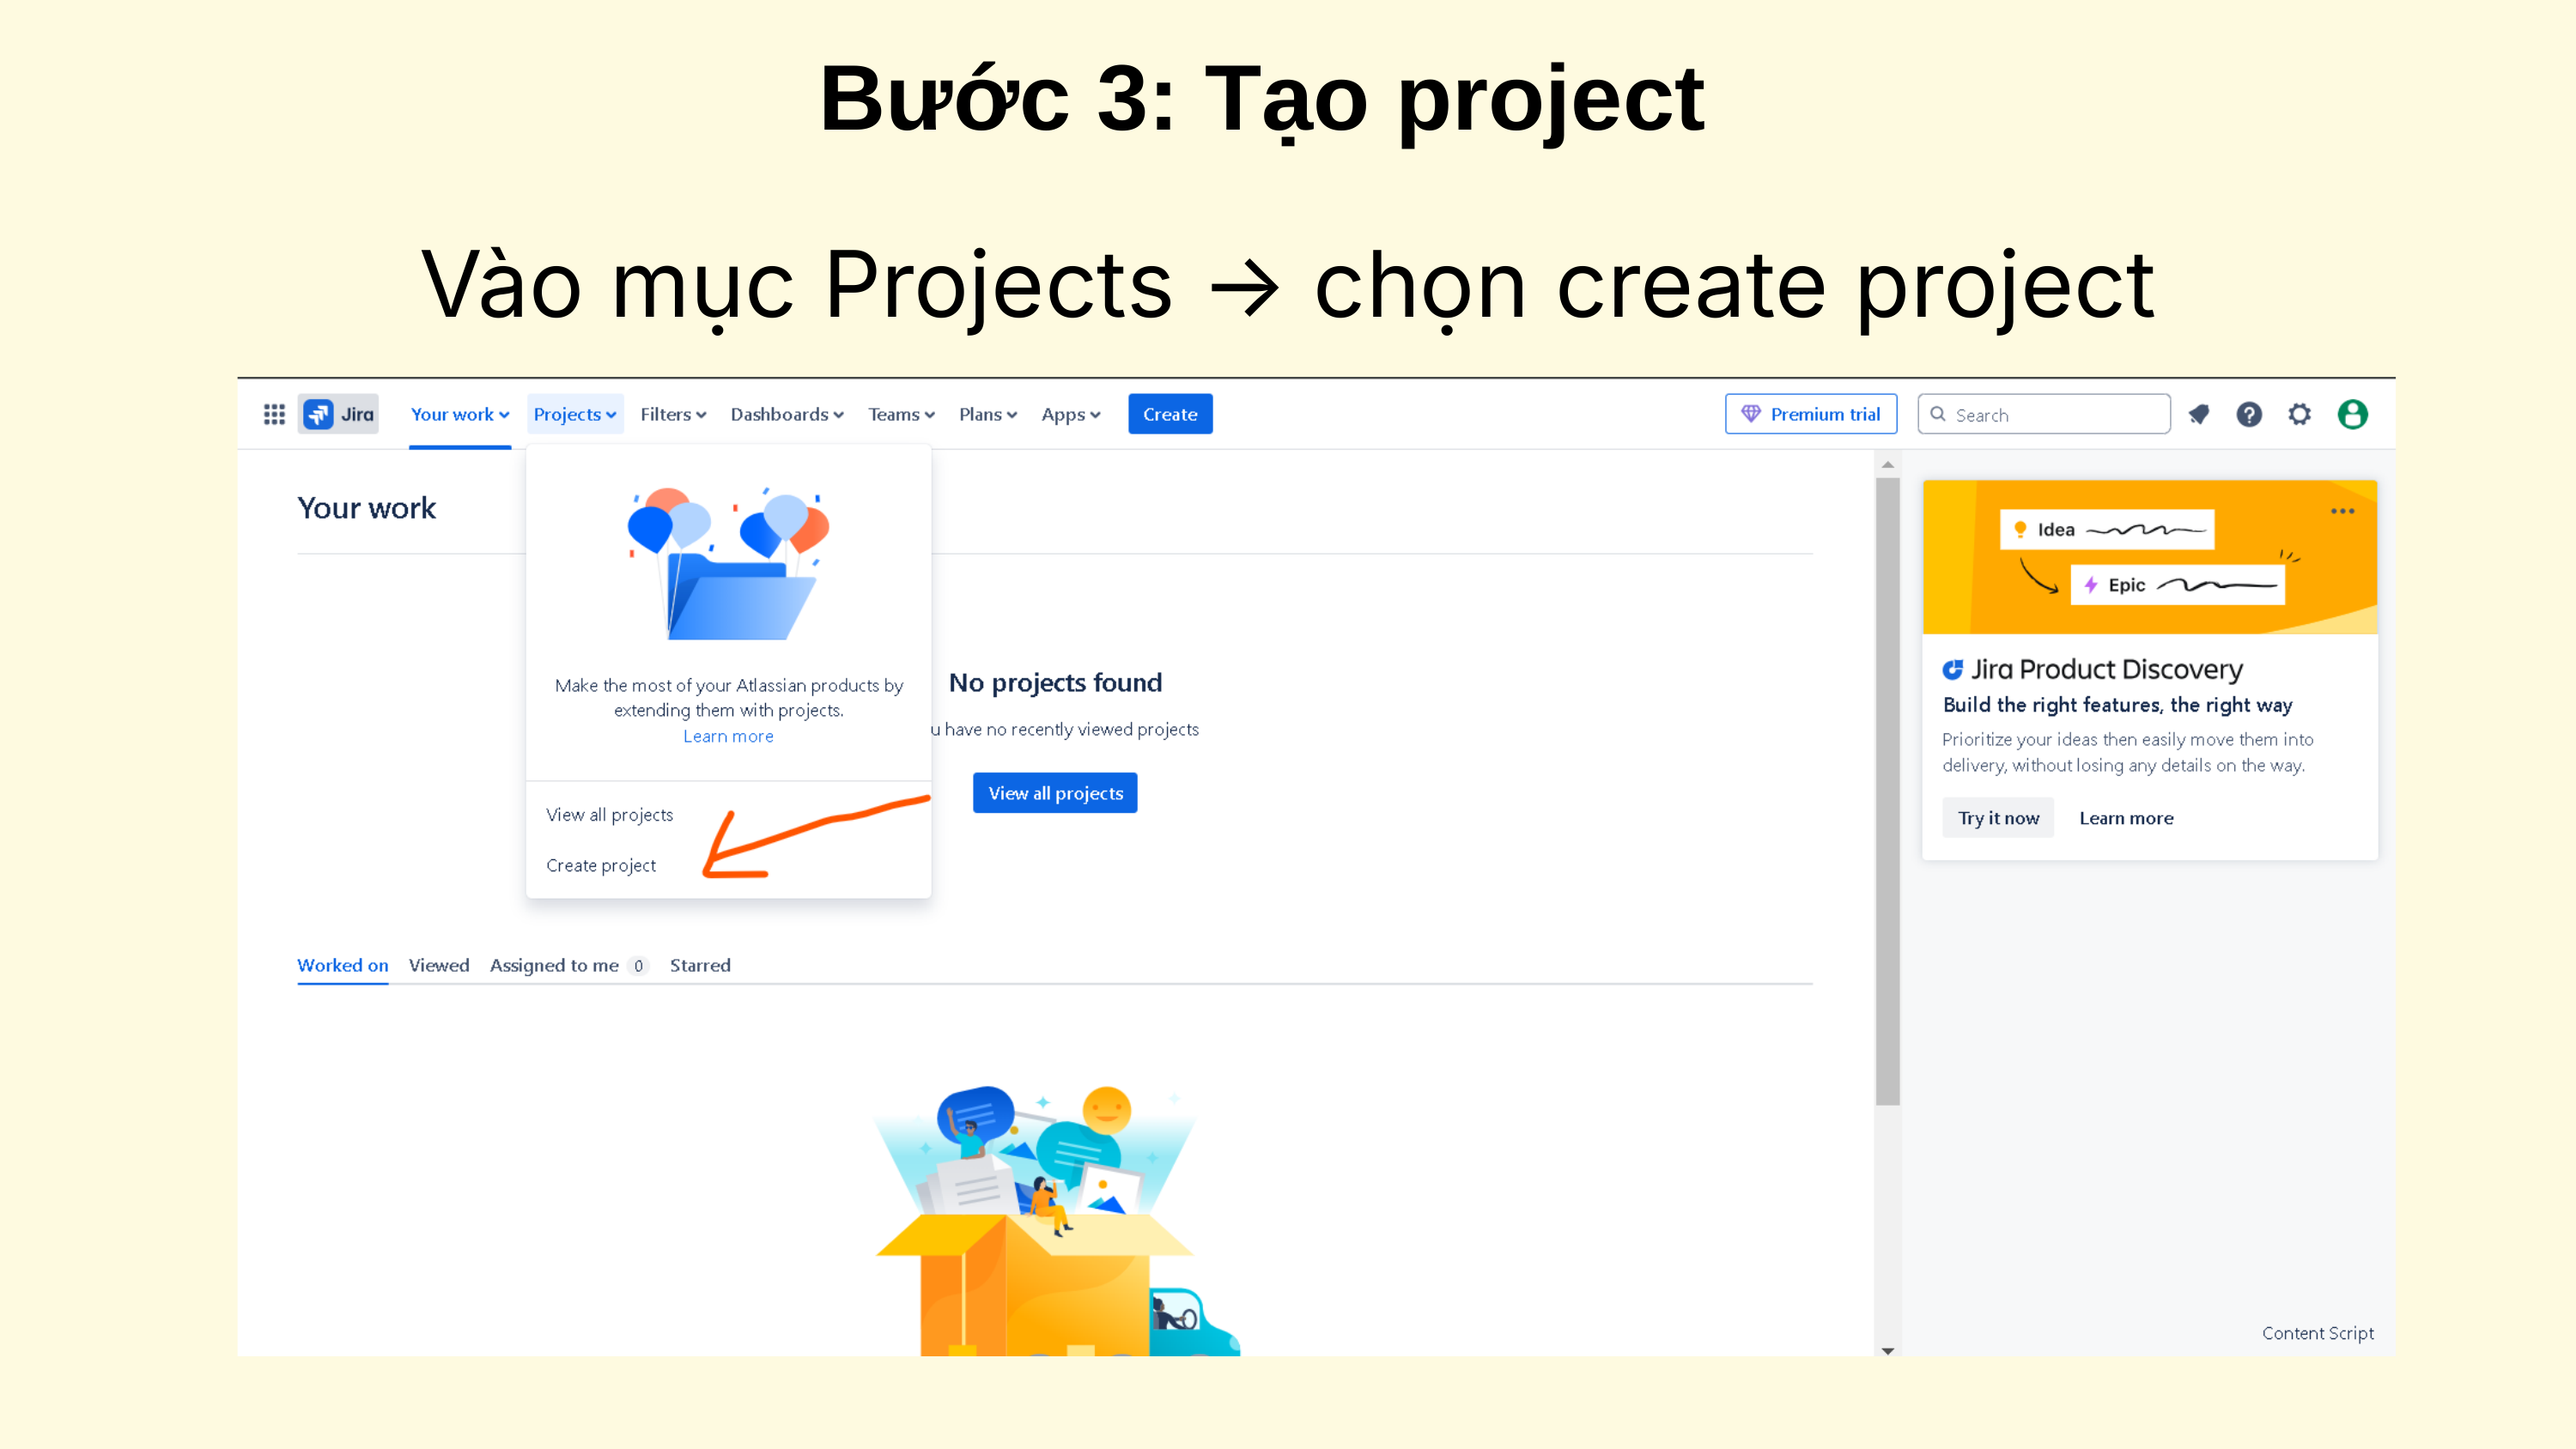

Bước 3: Tạo project
Vào mục Projects → chọn create project